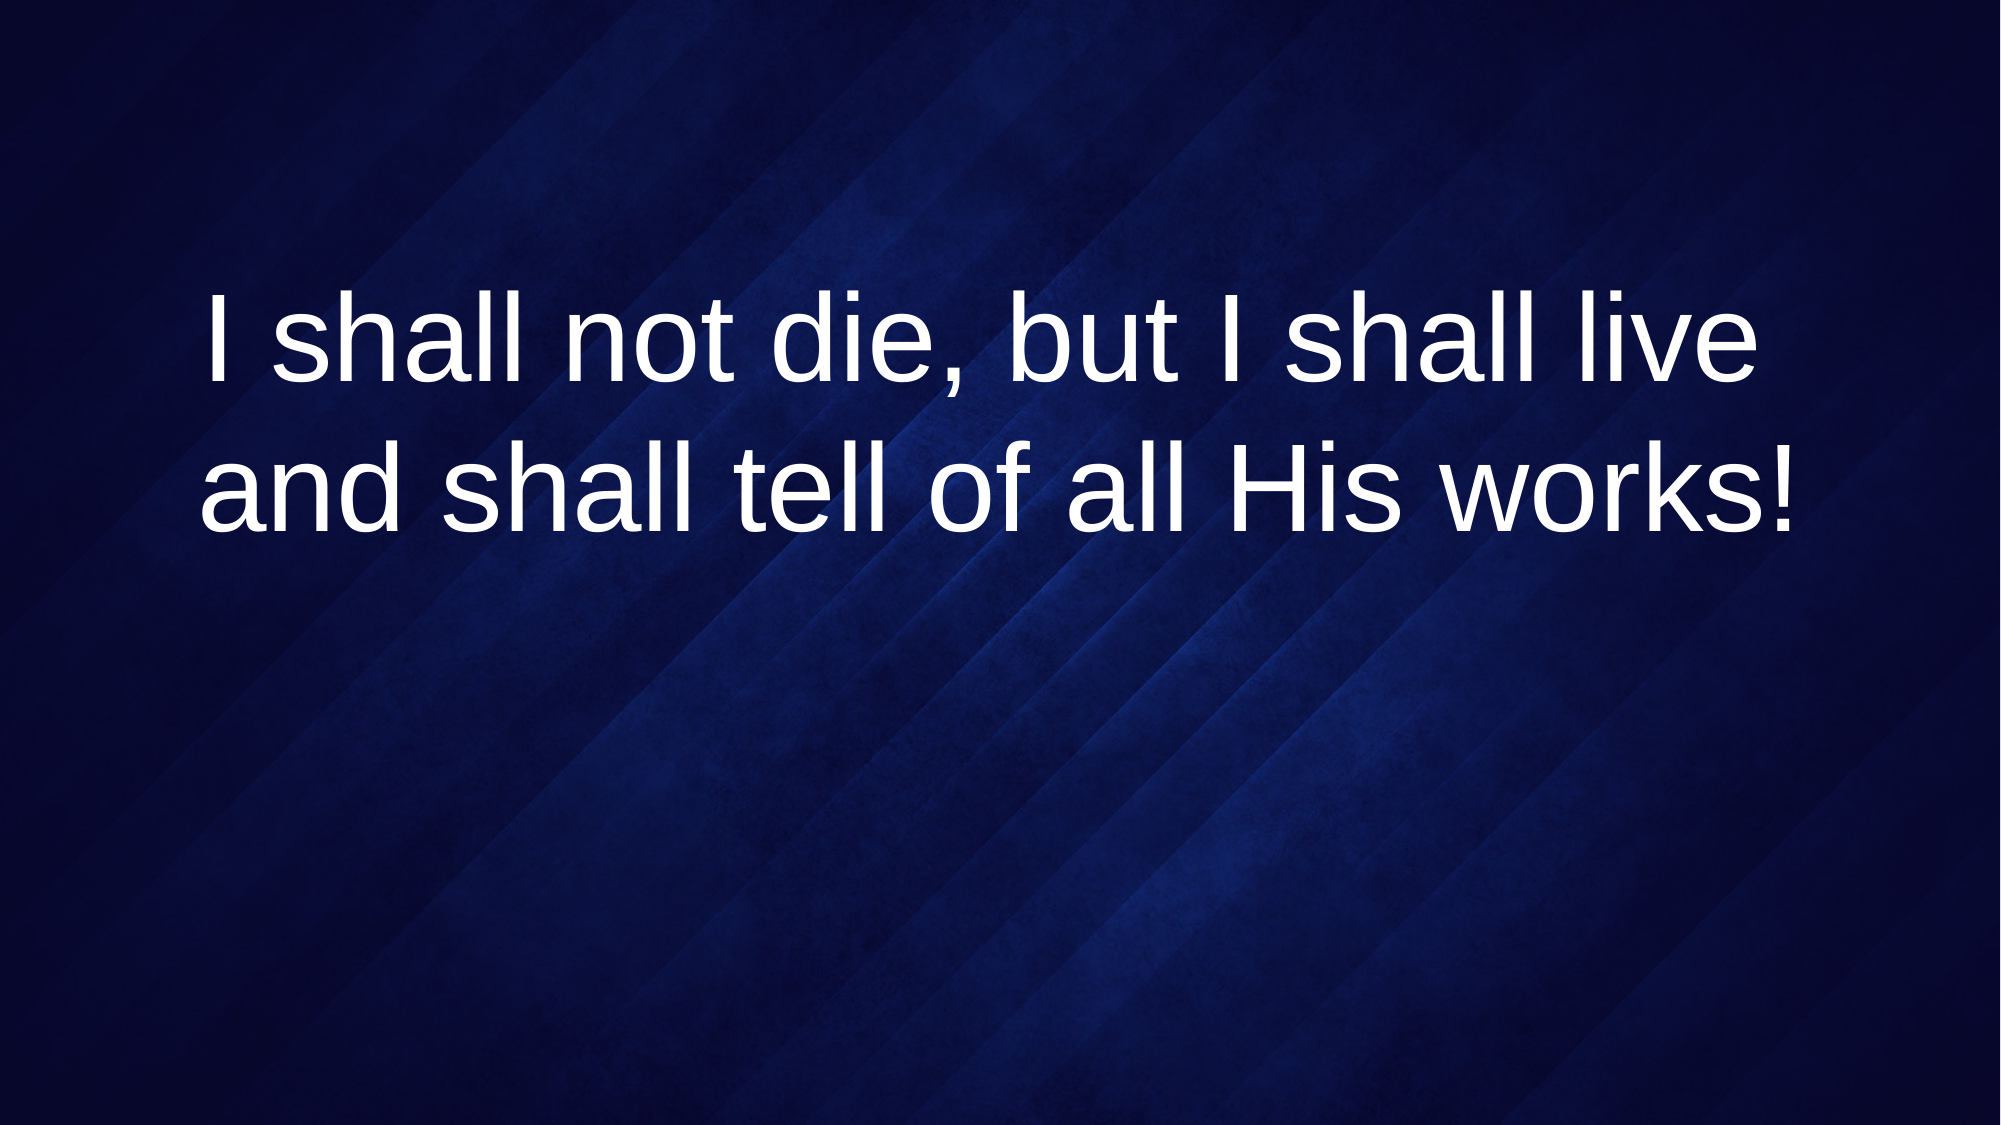

# I shall not die, but I shall live and shall tell of all His works!